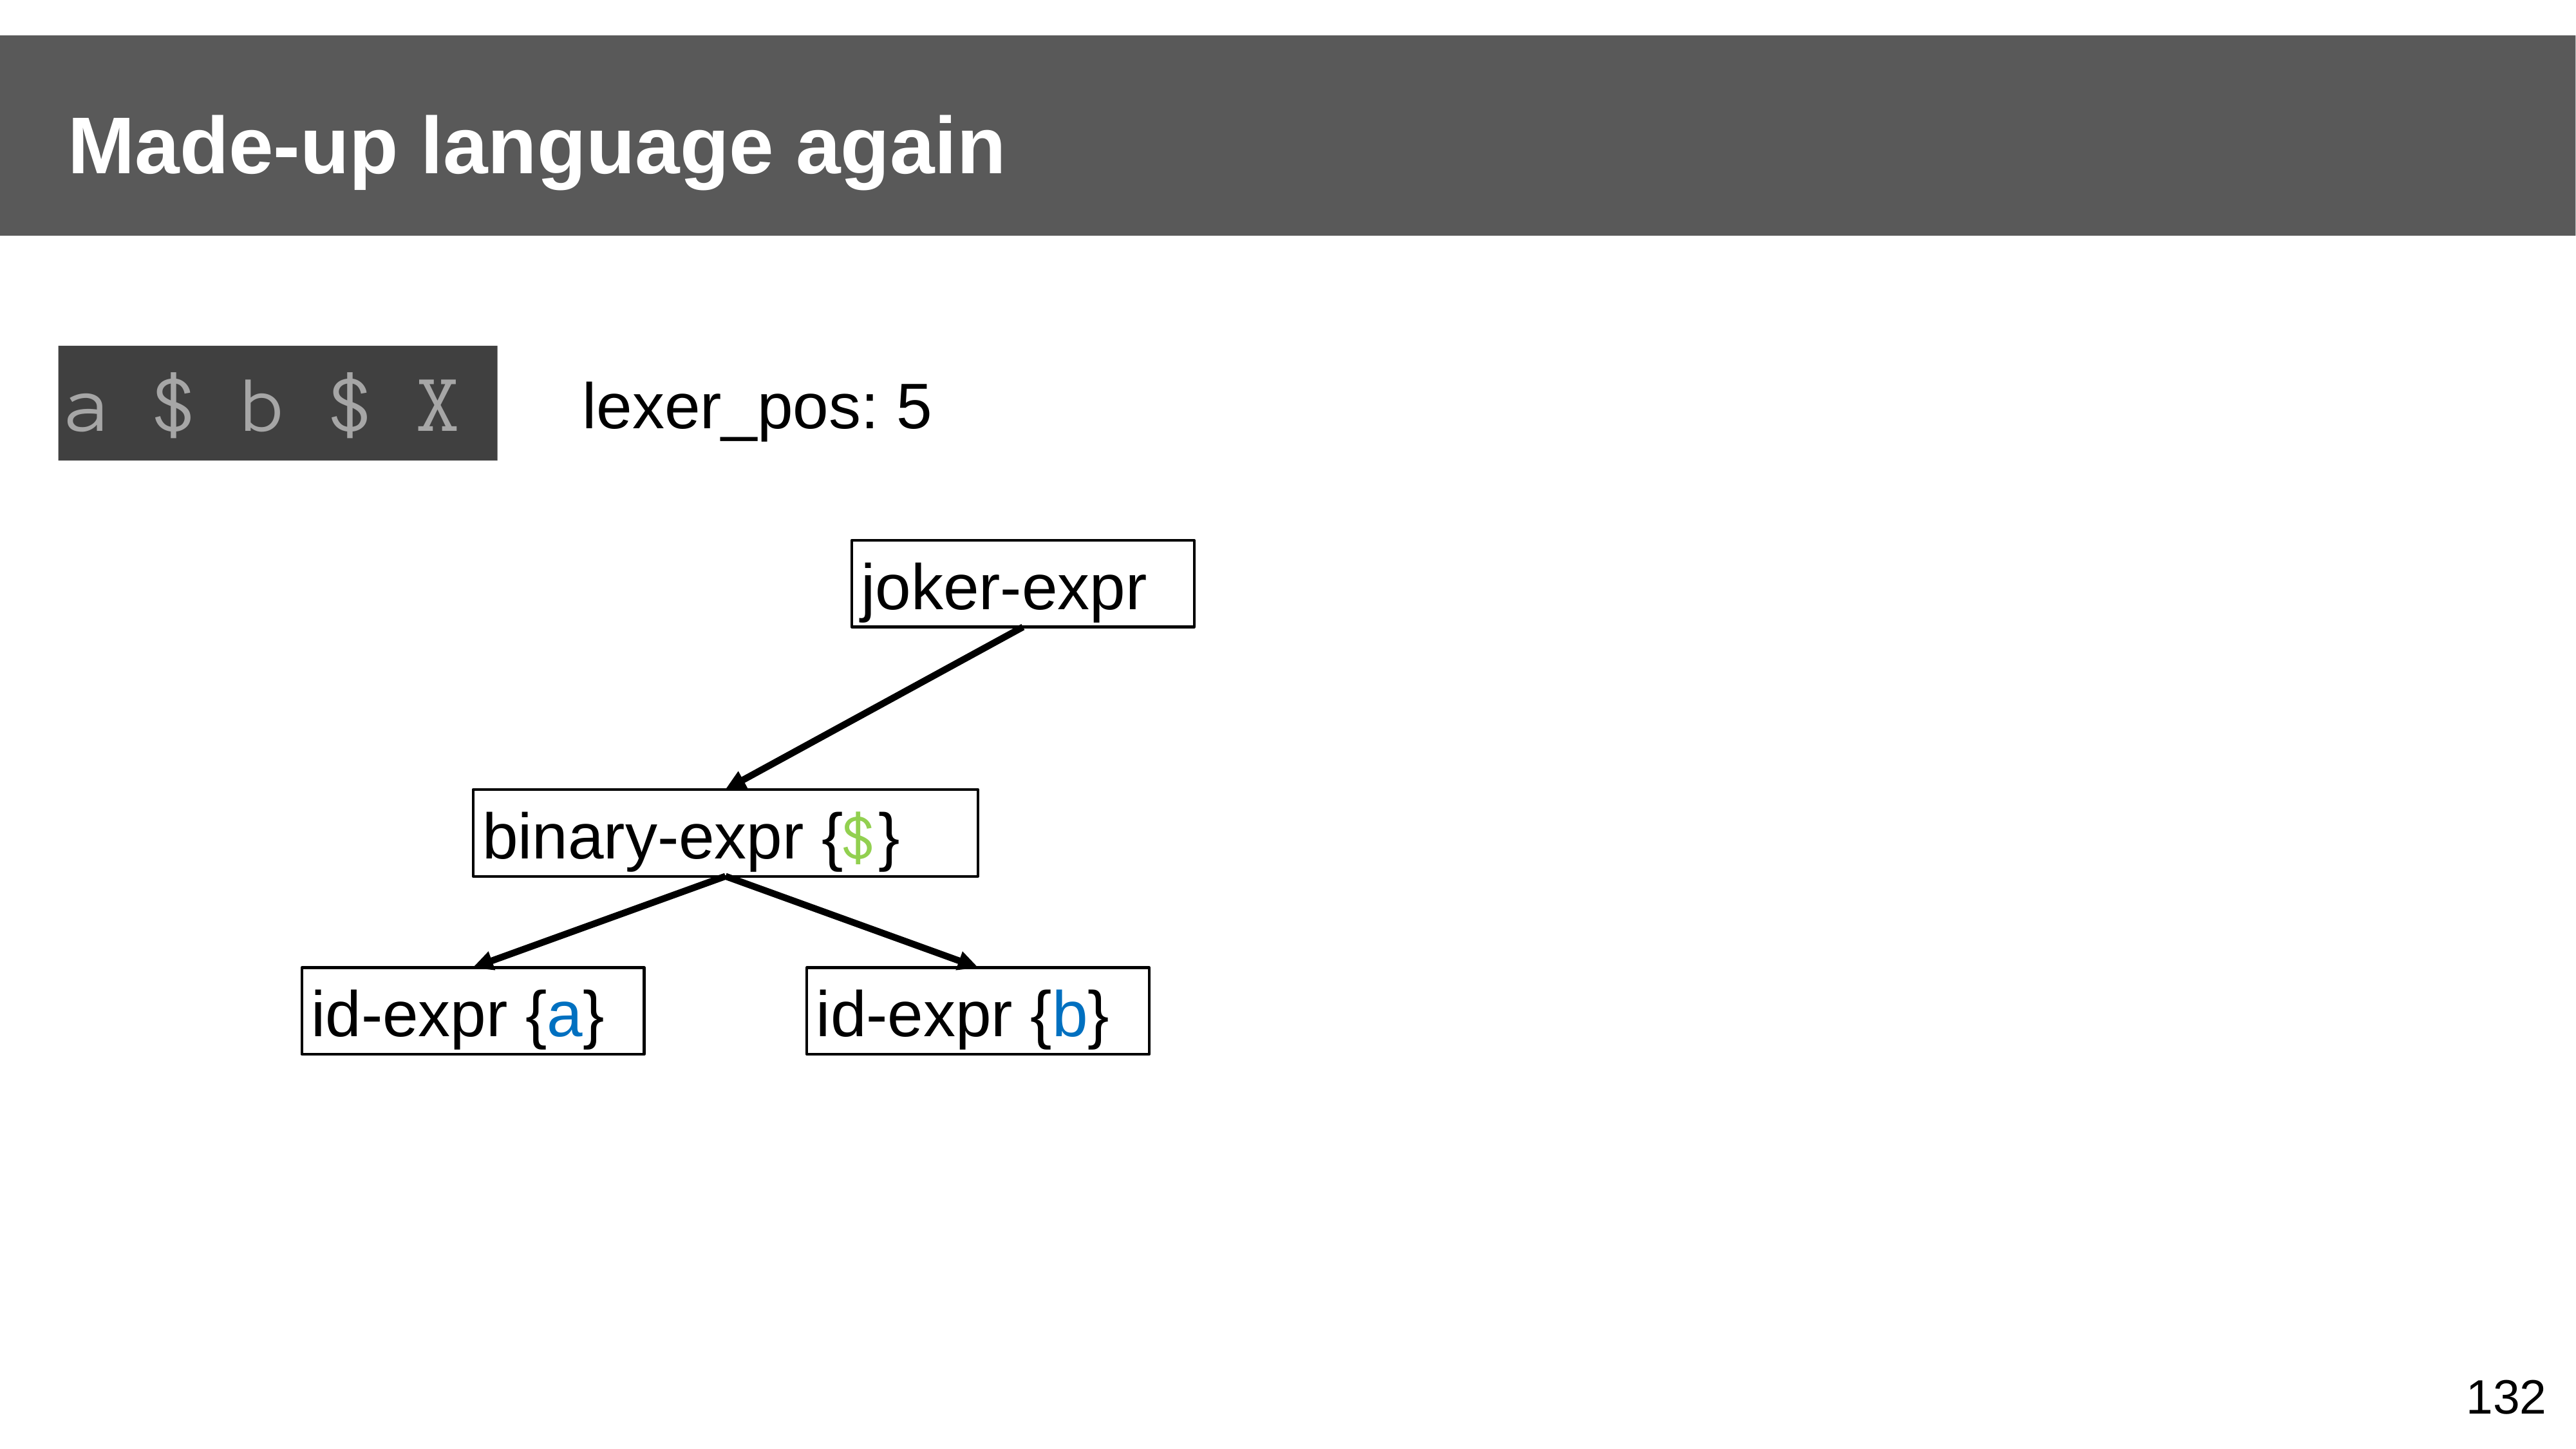

# Made-up language again
a $ b $ X
lexer_pos: 5
joker-expr
binary-expr {$}
id-expr {a}
id-expr {b}